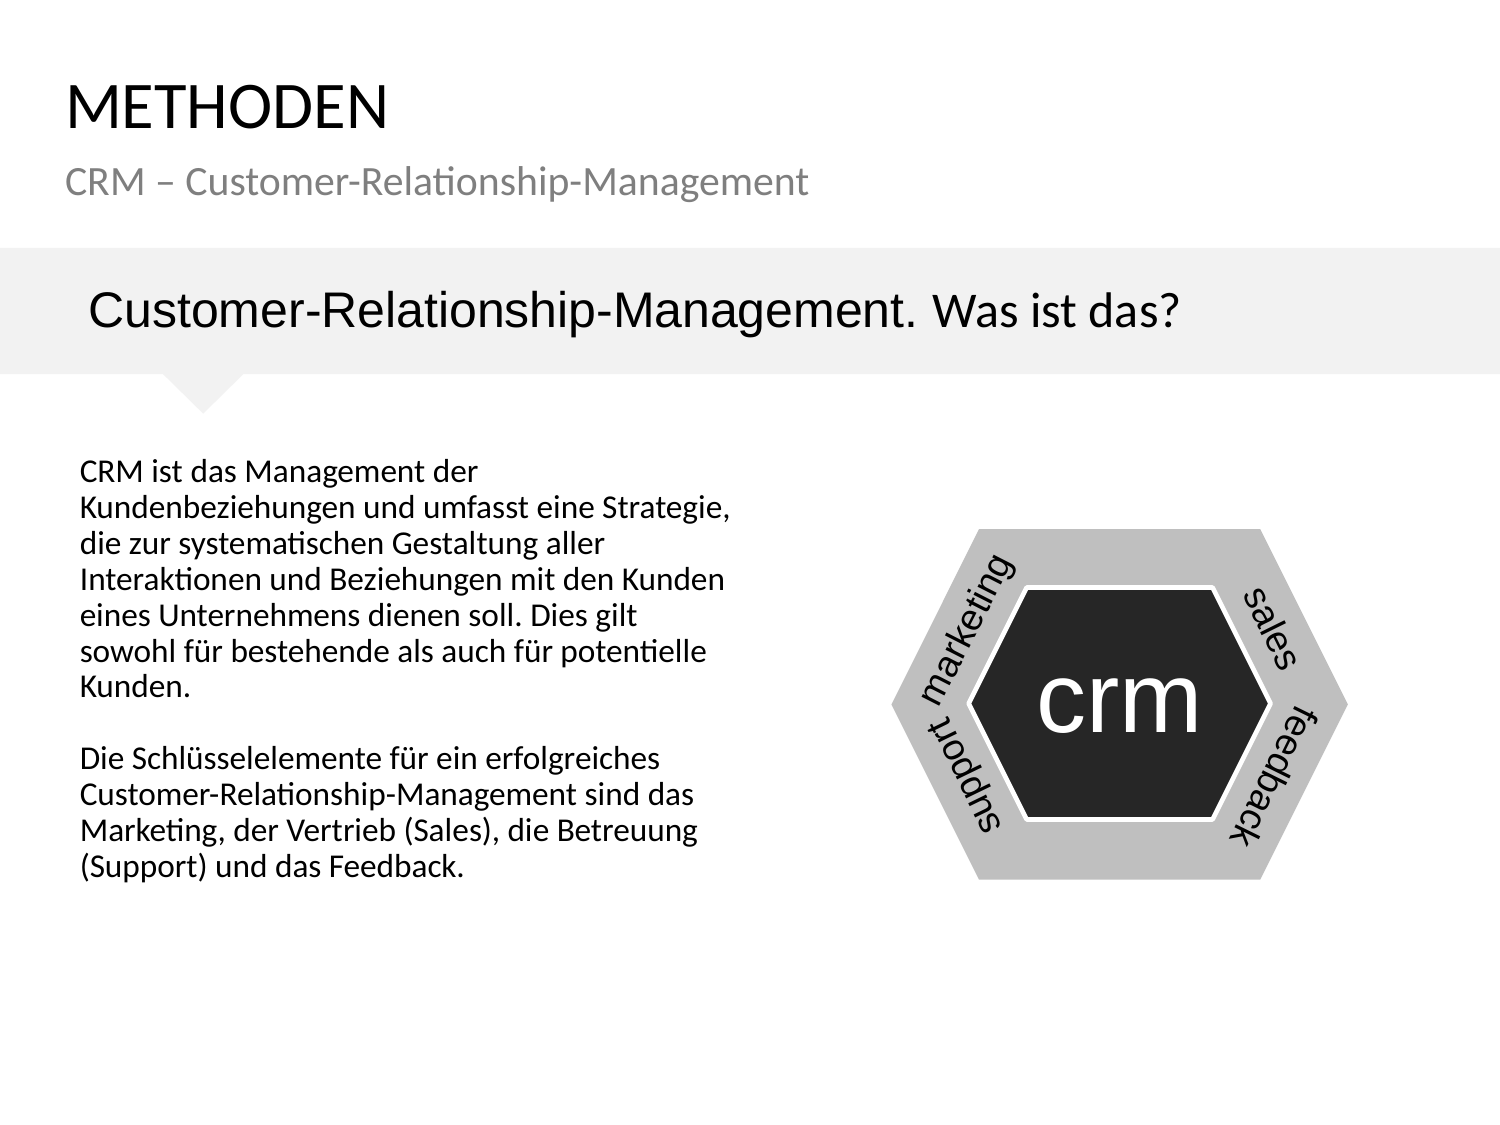

# METHODEN
CRM – Customer-Relationship-Management
Customer-Relationship-Management. Was ist das?

CRM ist das Management der Kundenbeziehungen und umfasst eine Strategie, die zur systematischen Gestaltung aller Interaktionen und Beziehungen mit den Kunden eines Unternehmens dienen soll. Dies gilt sowohl für bestehende als auch für potentielle Kunden.

Die Schlüsselelemente für ein erfolgreiches Customer-Relationship-Management sind das Marketing, der Vertrieb (Sales), die Betreuung (Support) und das Feedback.

crm
sales
marketing
support
feedback